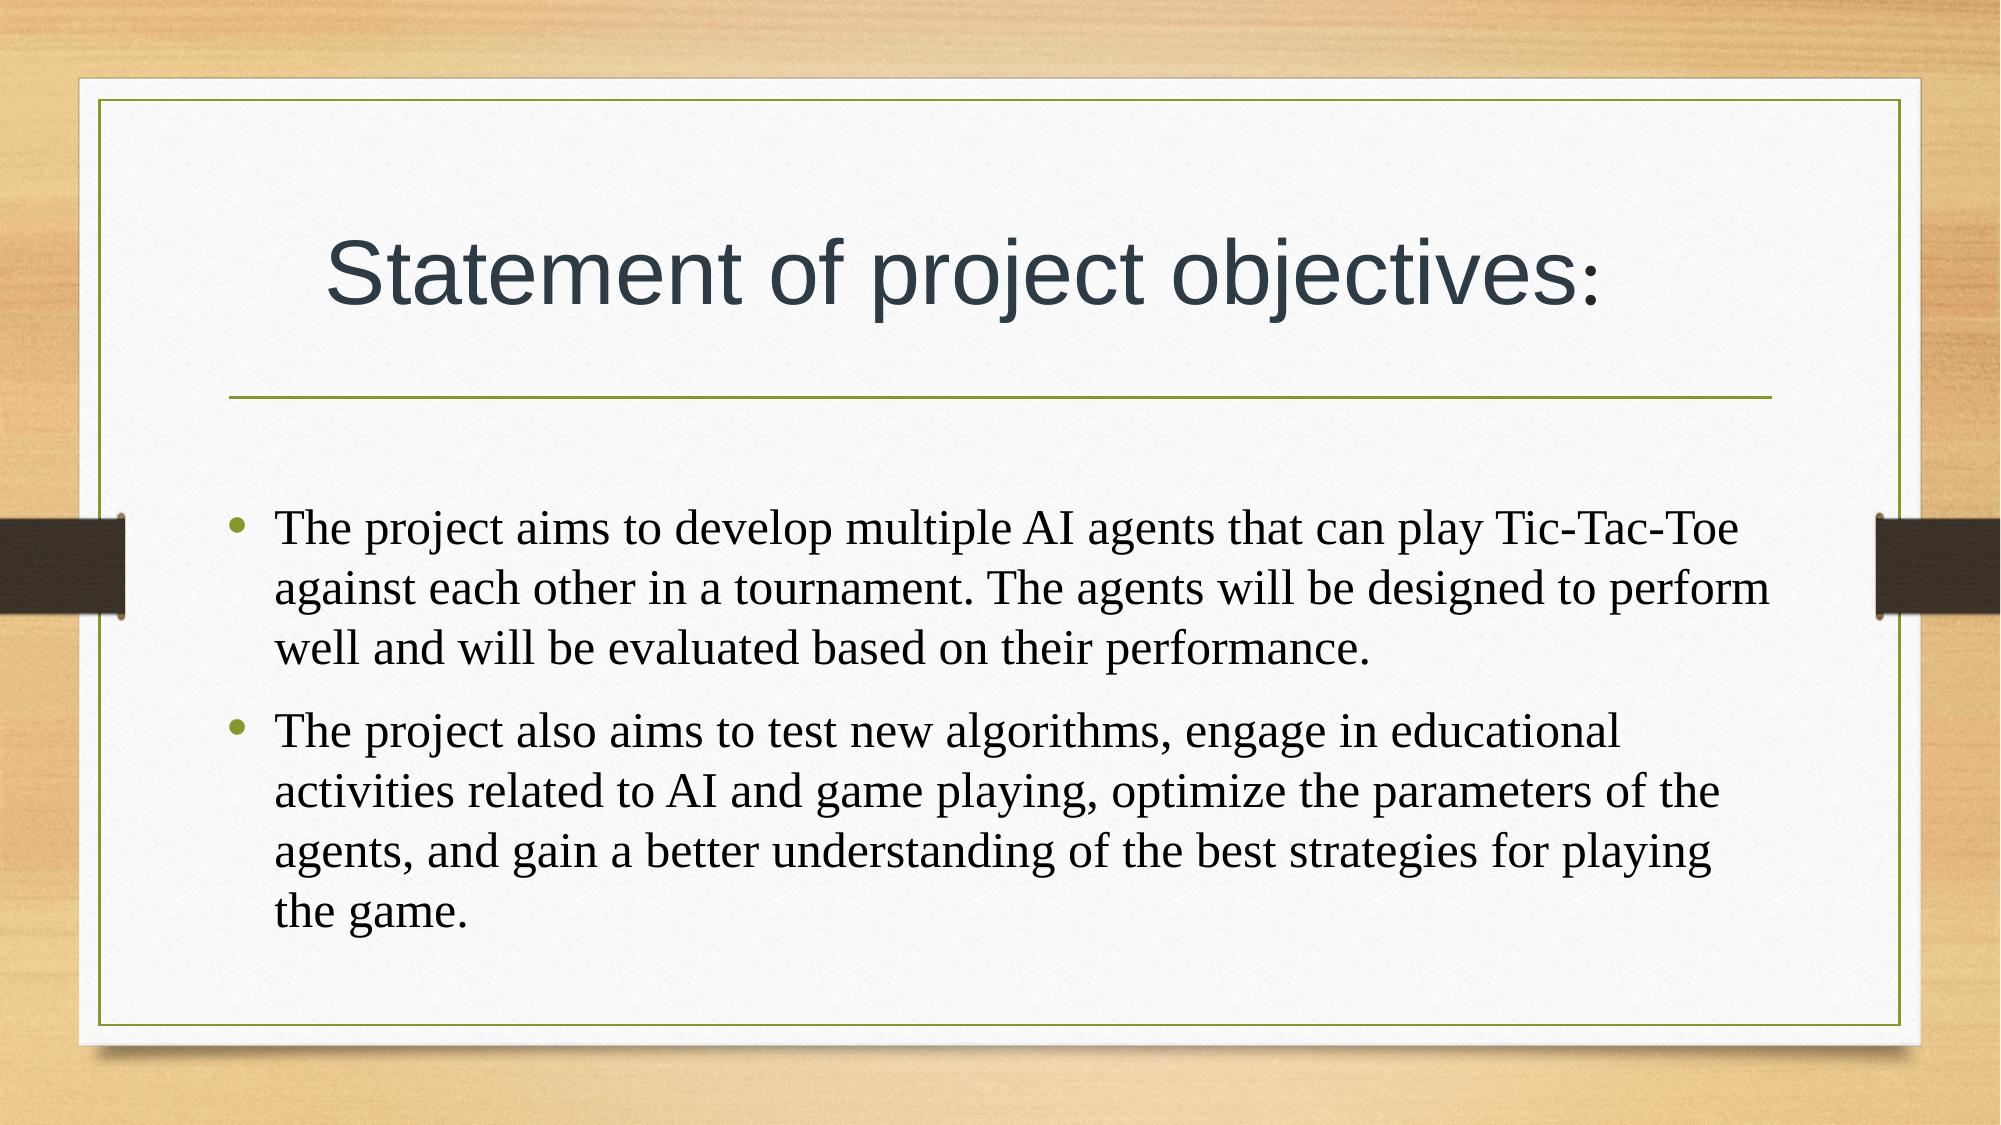

# Statement of project objectives:

The project aims to develop multiple AI agents that can play Tic-Tac-Toe against each other in a tournament. The agents will be designed to perform well and will be evaluated based on their performance.
The project also aims to test new algorithms, engage in educational activities related to AI and game playing, optimize the parameters of the agents, and gain a better understanding of the best strategies for playing the game.